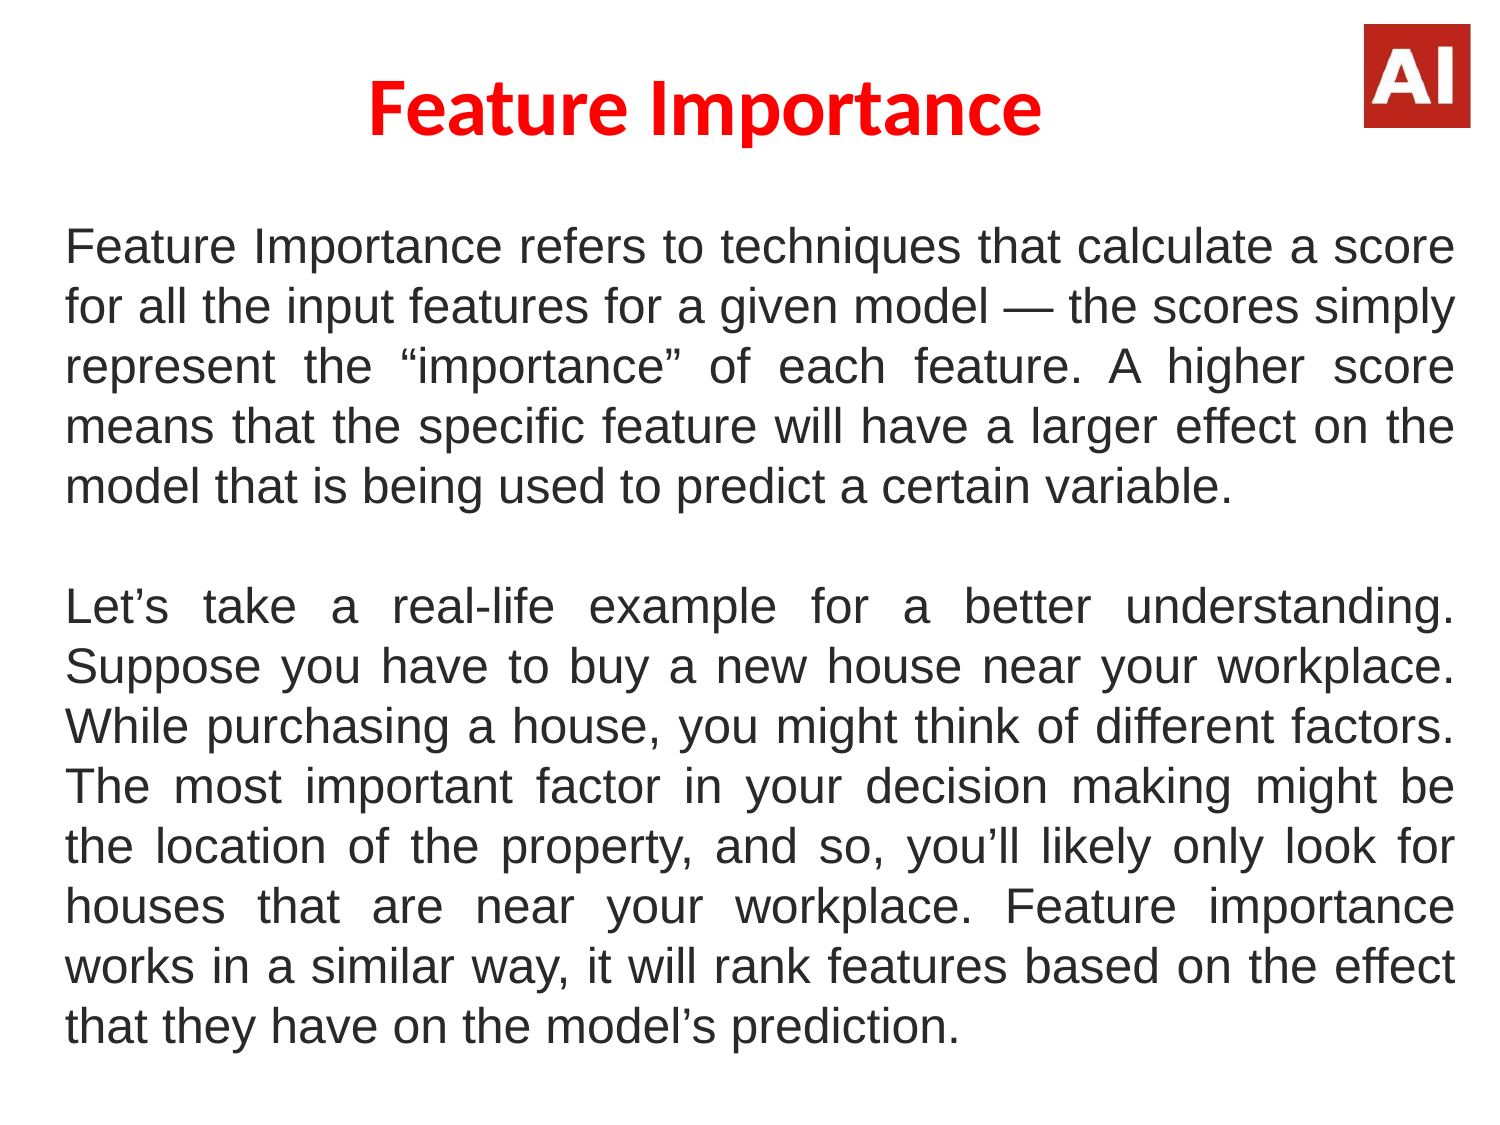

# Feature Importance
Feature Importance refers to techniques that calculate a score for all the input features for a given model — the scores simply represent the “importance” of each feature. A higher score means that the specific feature will have a larger effect on the model that is being used to predict a certain variable.

Let’s take a real-life example for a better understanding. Suppose you have to buy a new house near your workplace. While purchasing a house, you might think of different factors. The most important factor in your decision making might be the location of the property, and so, you’ll likely only look for houses that are near your workplace. Feature importance works in a similar way, it will rank features based on the effect that they have on the model’s prediction.